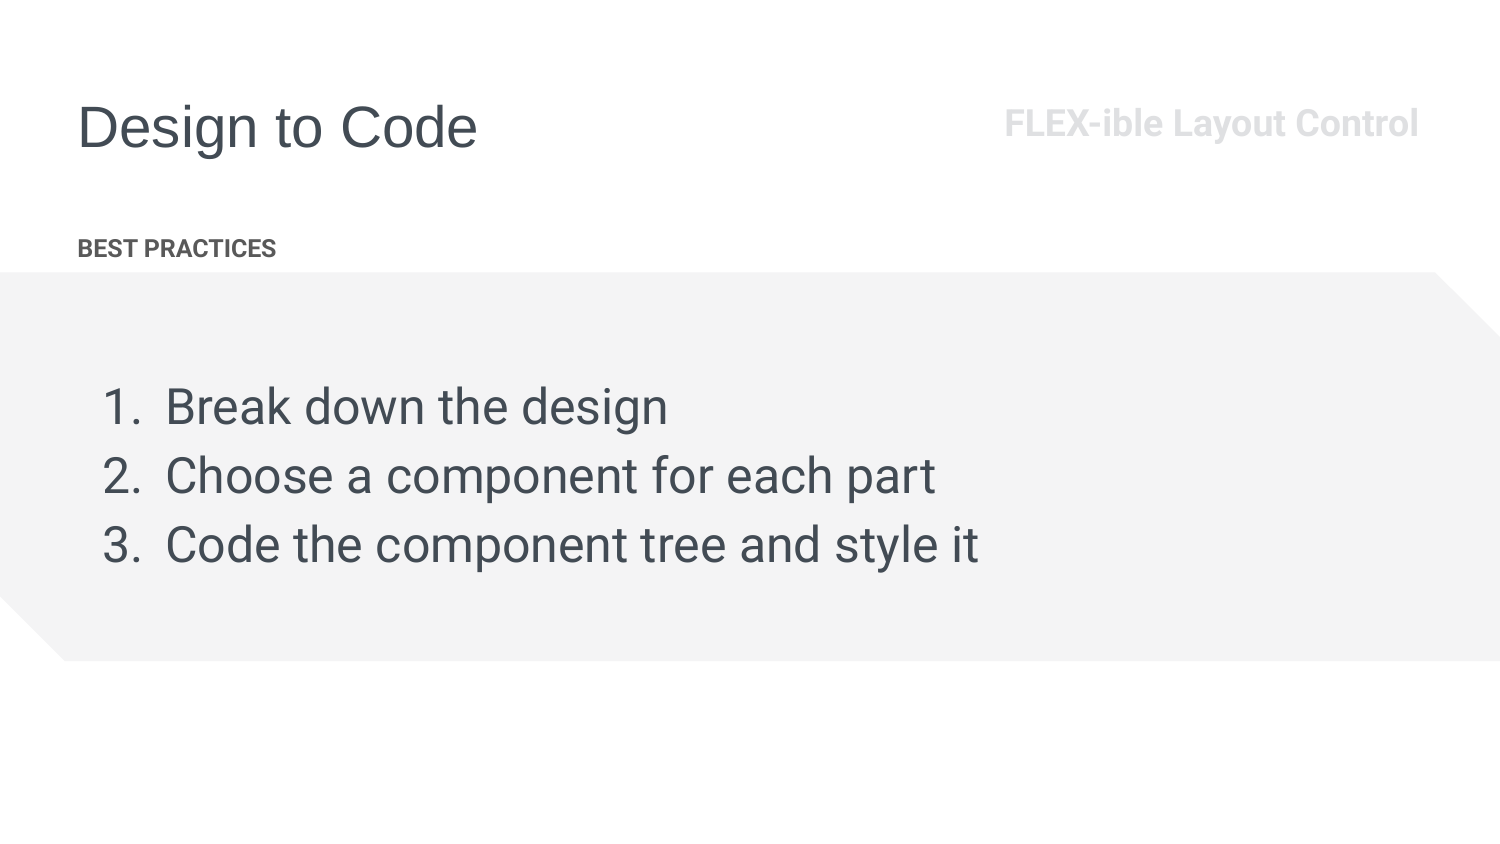

Design to Code
FLEX-ible Layout Control
BEST PRACTICES

Break down the design
Choose a component for each part
Code the component tree and style it